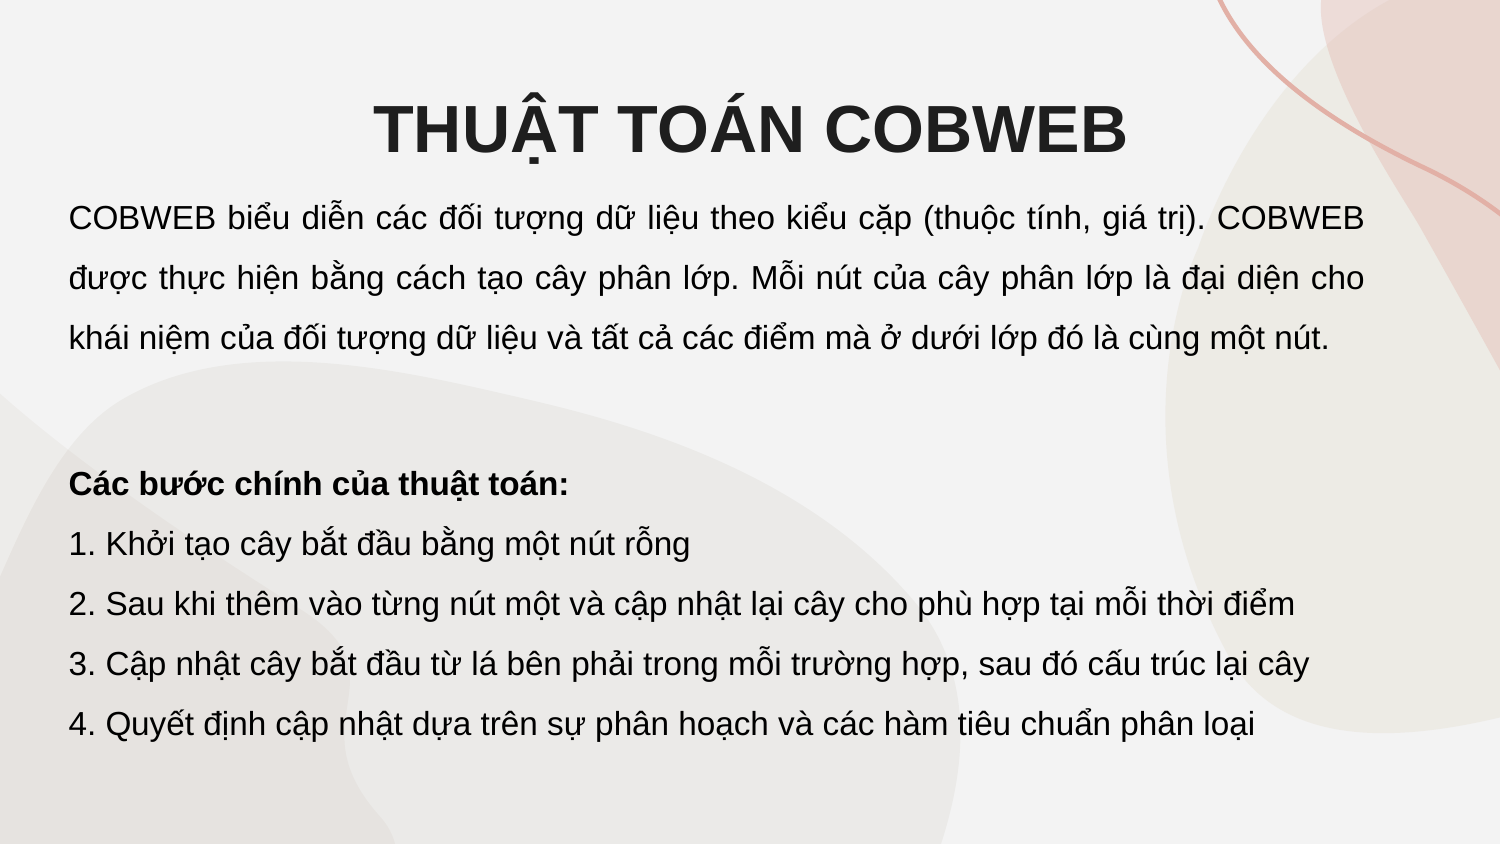

# THUẬT TOÁN COBWEB
COBWEB biểu diễn các đối tượng dữ liệu theo kiểu cặp (thuộc tính, giá trị). COBWEB được thực hiện bằng cách tạo cây phân lớp. Mỗi nút của cây phân lớp là đại diện cho khái niệm của đối tượng dữ liệu và tất cả các điểm mà ở dưới lớp đó là cùng một nút.
Các bước chính của thuật toán:
1. Khởi tạo cây bắt đầu bằng một nút rỗng
2. Sau khi thêm vào từng nút một và cập nhật lại cây cho phù hợp tại mỗi thời điểm
3. Cập nhật cây bắt đầu từ lá bên phải trong mỗi trường hợp, sau đó cấu trúc lại cây
4. Quyết định cập nhật dựa trên sự phân hoạch và các hàm tiêu chuẩn phân loại